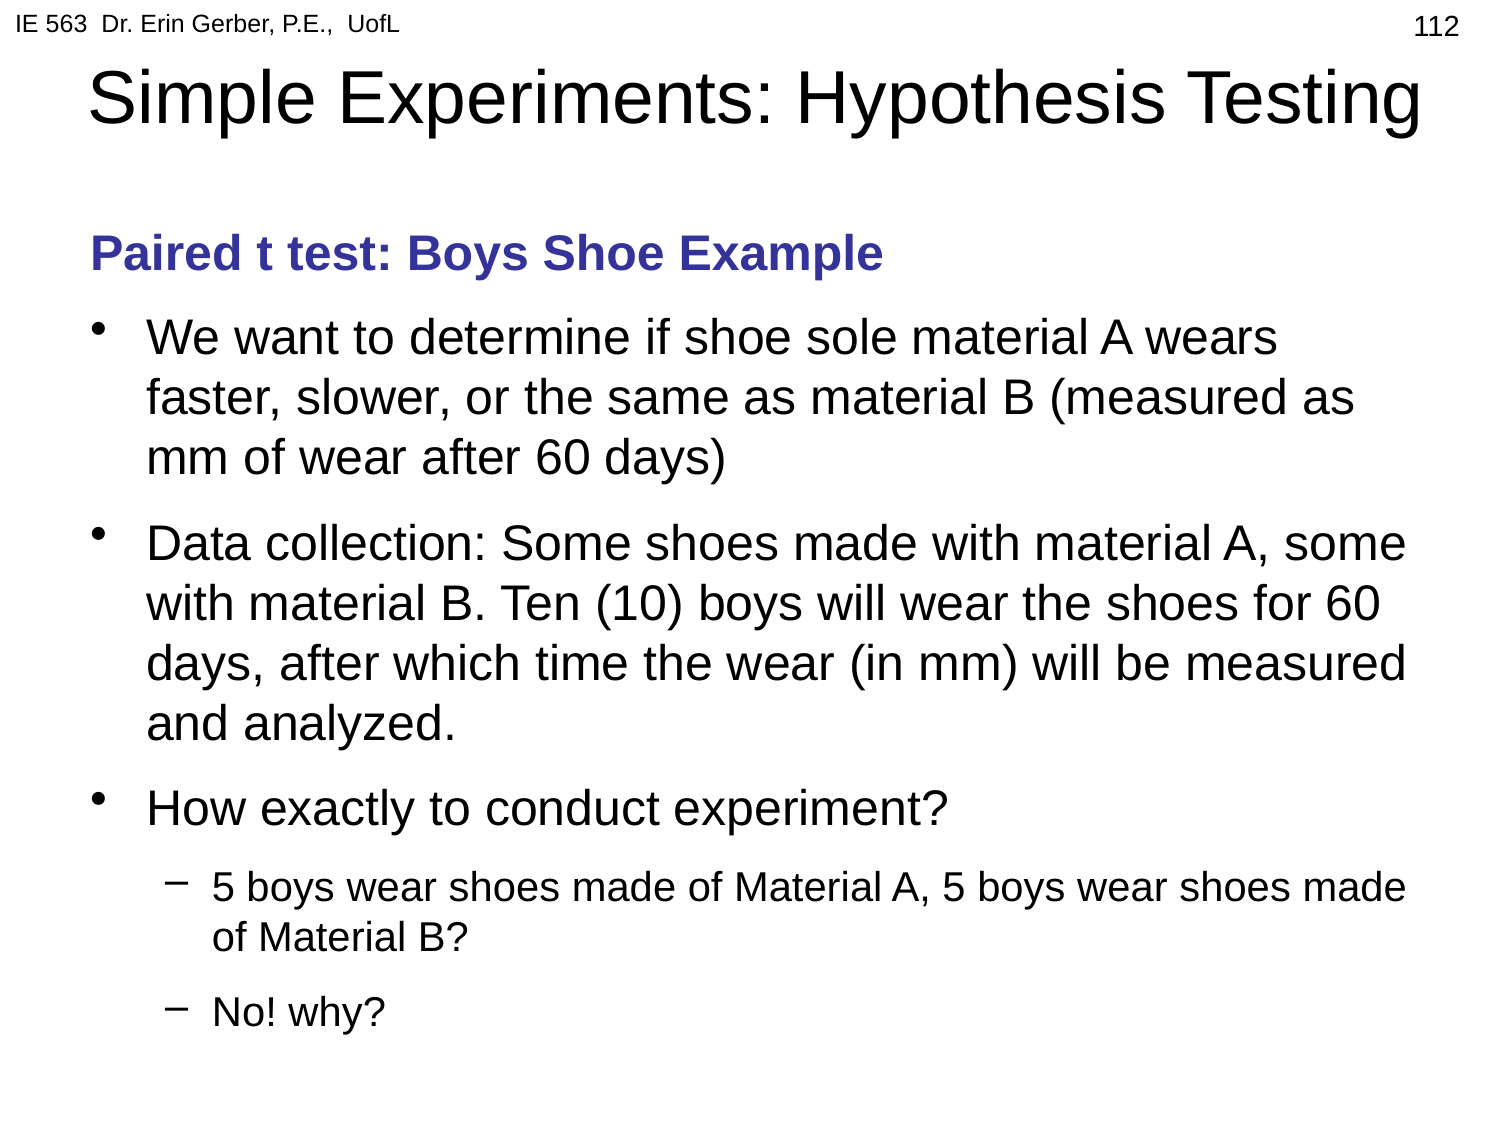

IE 563  Dr. Erin Gerber, P.E.,  UofL
# Simple Experiments: Hypothesis Testing
112
Paired t test: Boys Shoe Example
We want to determine if shoe sole material A wears faster, slower, or the same as material B (measured as mm of wear after 60 days)
Data collection: Some shoes made with material A, some with material B. Ten (10) boys will wear the shoes for 60 days, after which time the wear (in mm) will be measured and analyzed.
How exactly to conduct experiment?
5 boys wear shoes made of Material A, 5 boys wear shoes made of Material B?
No! why?